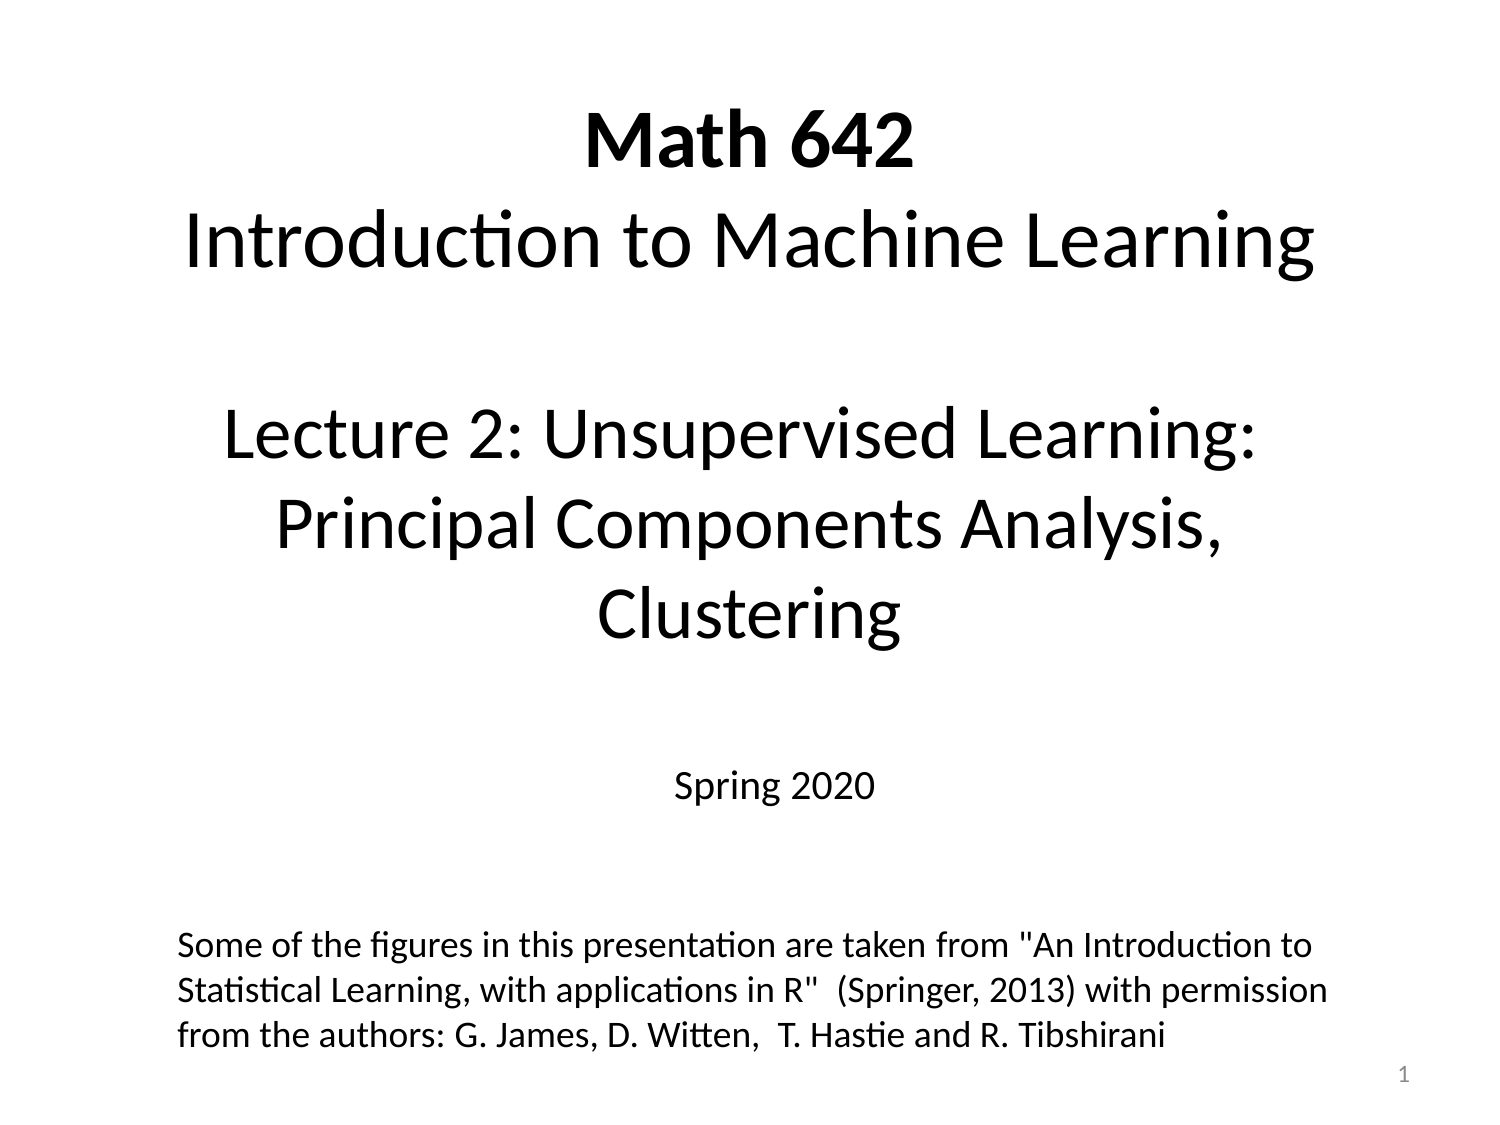

# Math 642 Introduction to Machine Learning Lecture 2: Unsupervised Learning: Principal Components Analysis, Clustering
Spring 2020
Some of the figures in this presentation are taken from "An Introduction to Statistical Learning, with applications in R"  (Springer, 2013) with permission from the authors: G. James, D. Witten,  T. Hastie and R. Tibshirani
1